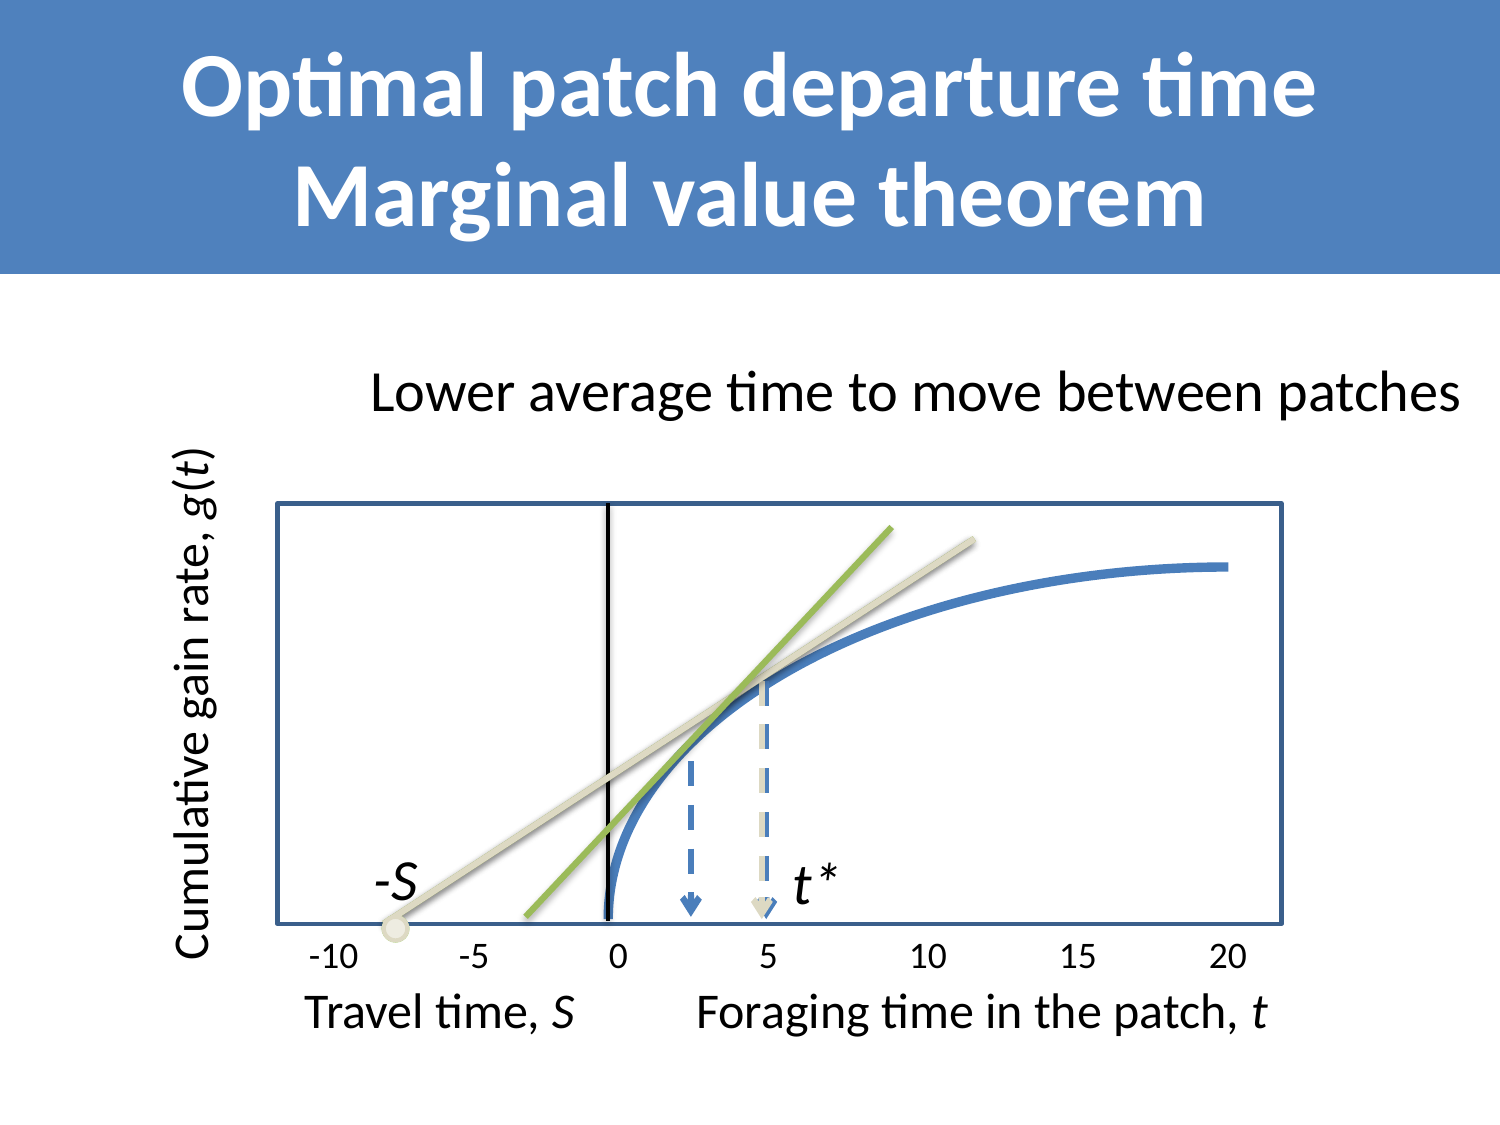

Optimal patch departure time
Marginal value theorem
Lower average time to move between patches

Cumulative gain rate, g(t)
-S
t*

-10	-5	0 	5	10	15	20
Travel time, S
Foraging time in the patch, t